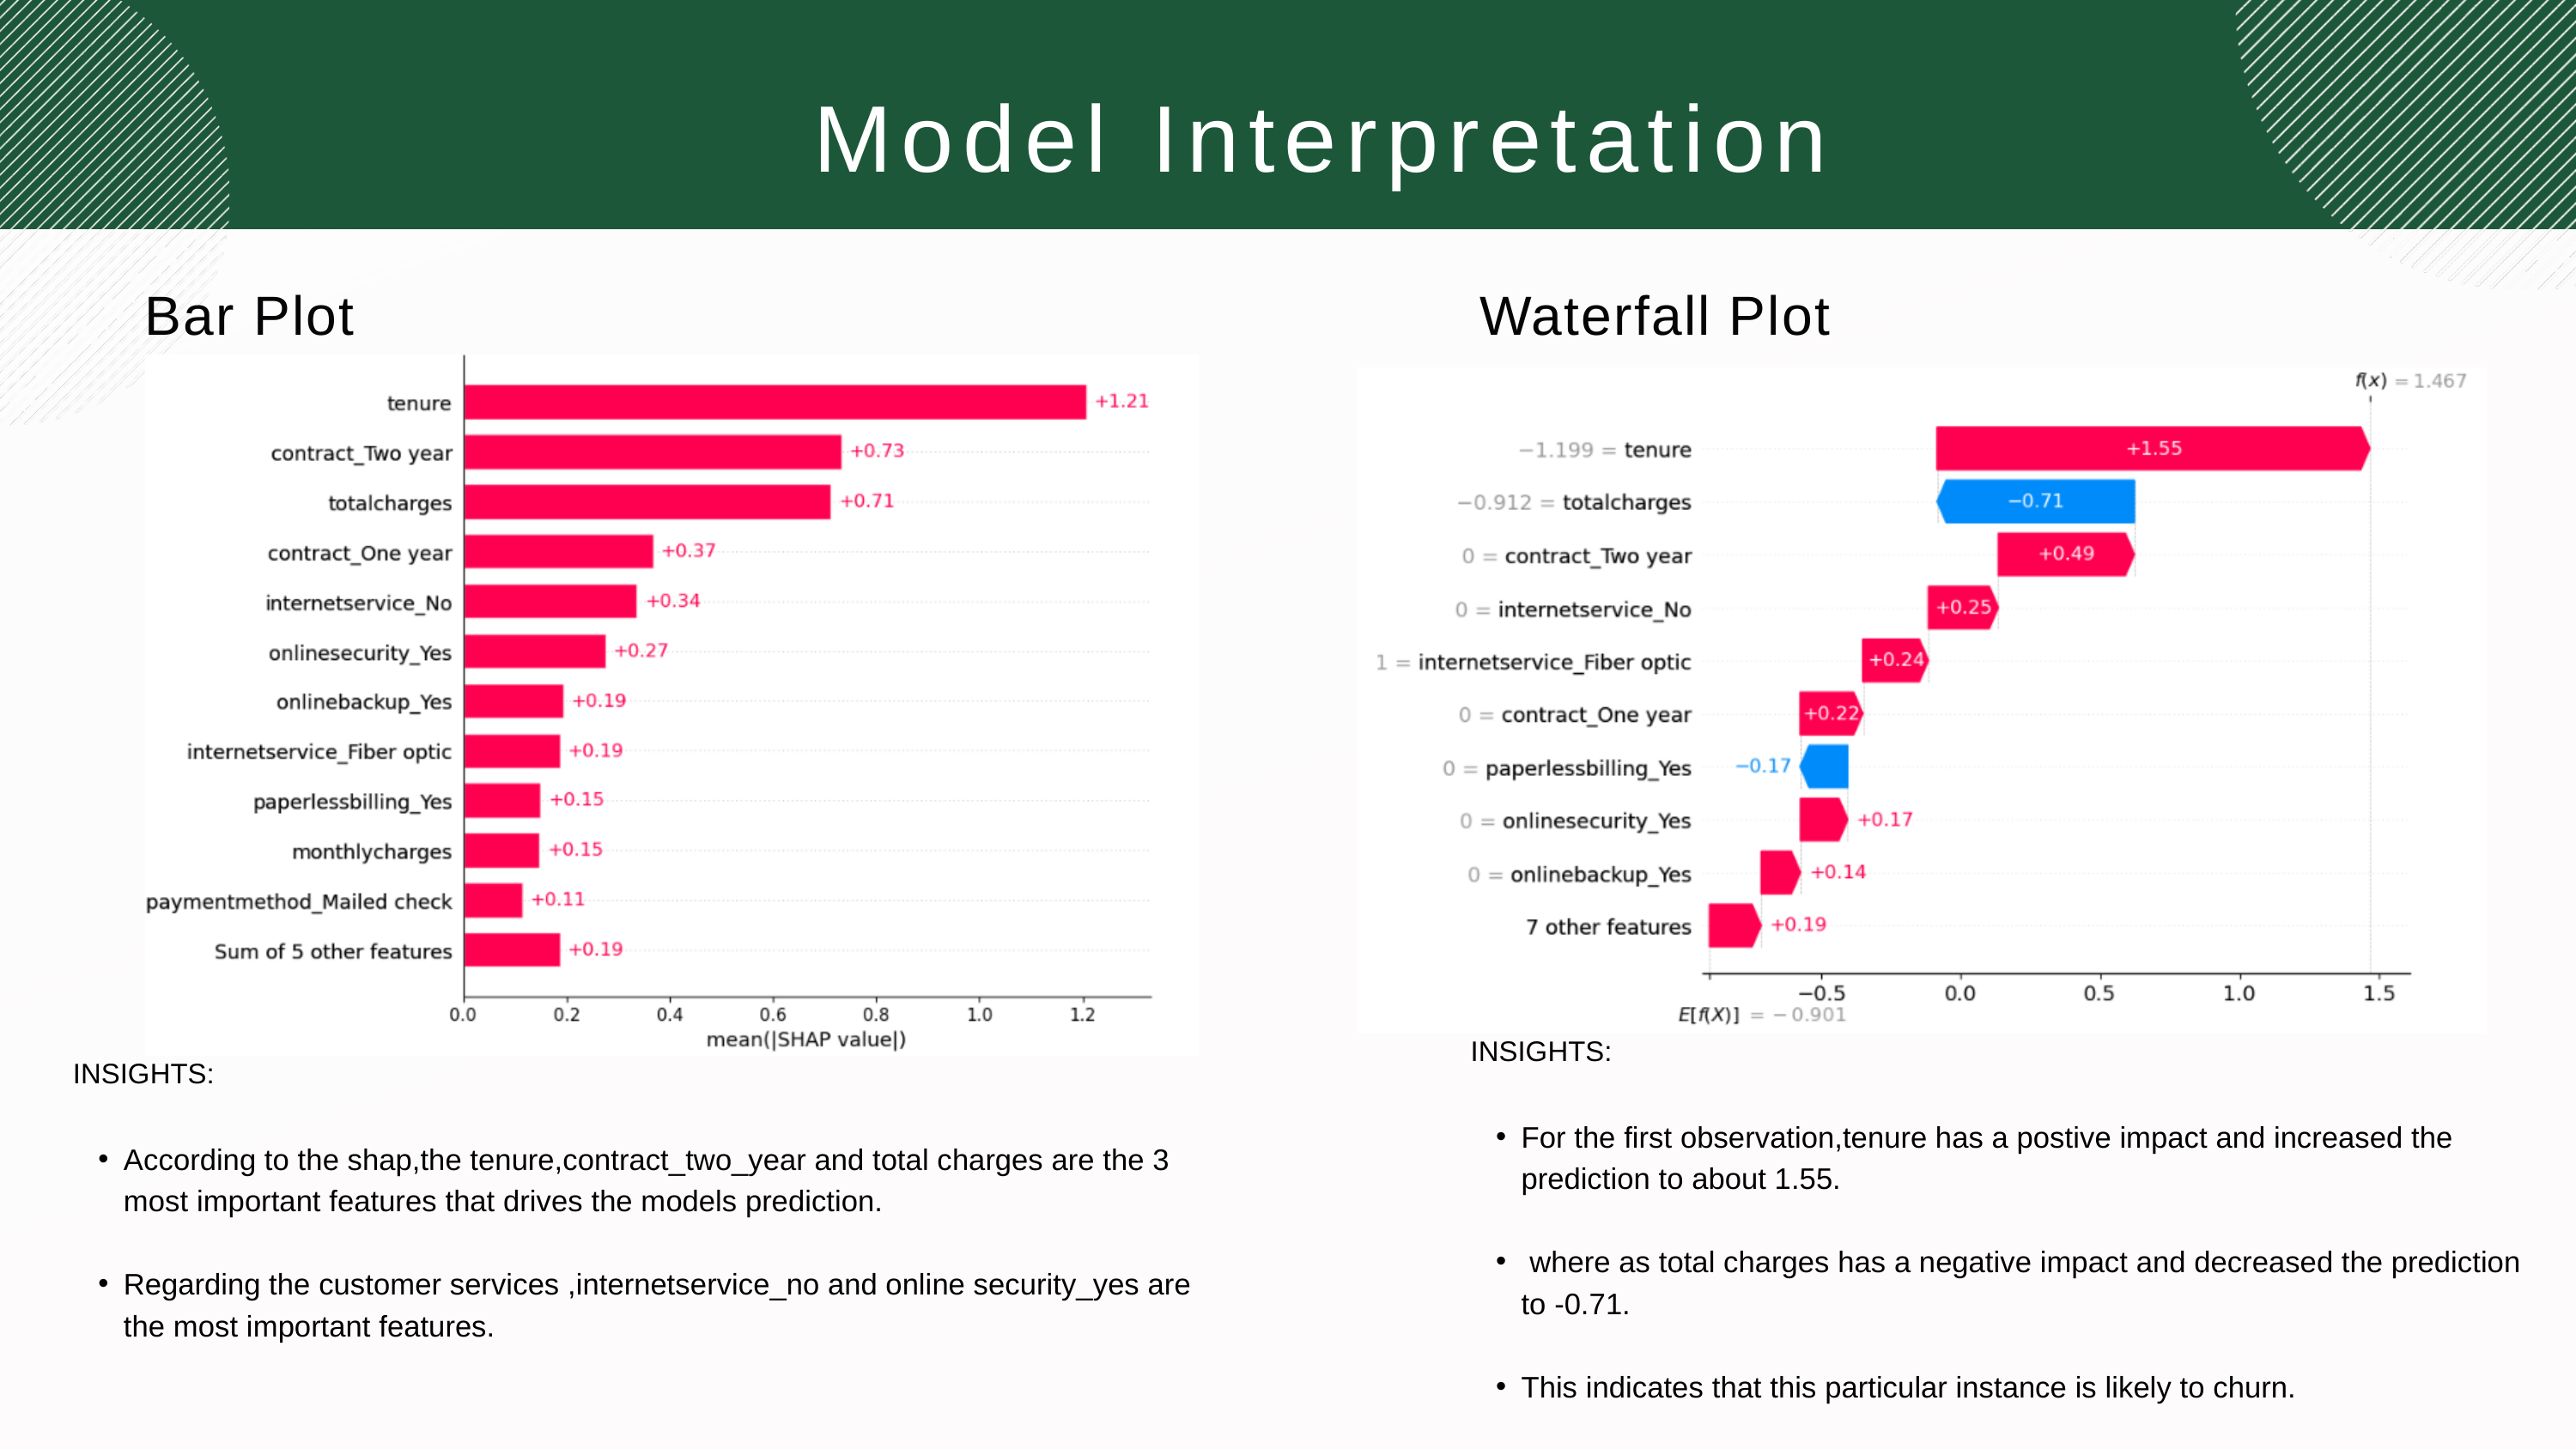

Model Interpretation
Bar Plot
Waterfall Plot

INSIGHTS:

For the first observation,tenure has a postive impact and increased the prediction to about 1.55.

 where as total charges has a negative impact and decreased the prediction to -0.71.

This indicates that this particular instance is likely to churn.

INSIGHTS:

According to the shap,the tenure,contract_two_year and total charges are the 3 most important features that drives the models prediction.

Regarding the customer services ,internetservice_no and online security_yes are the most important features.